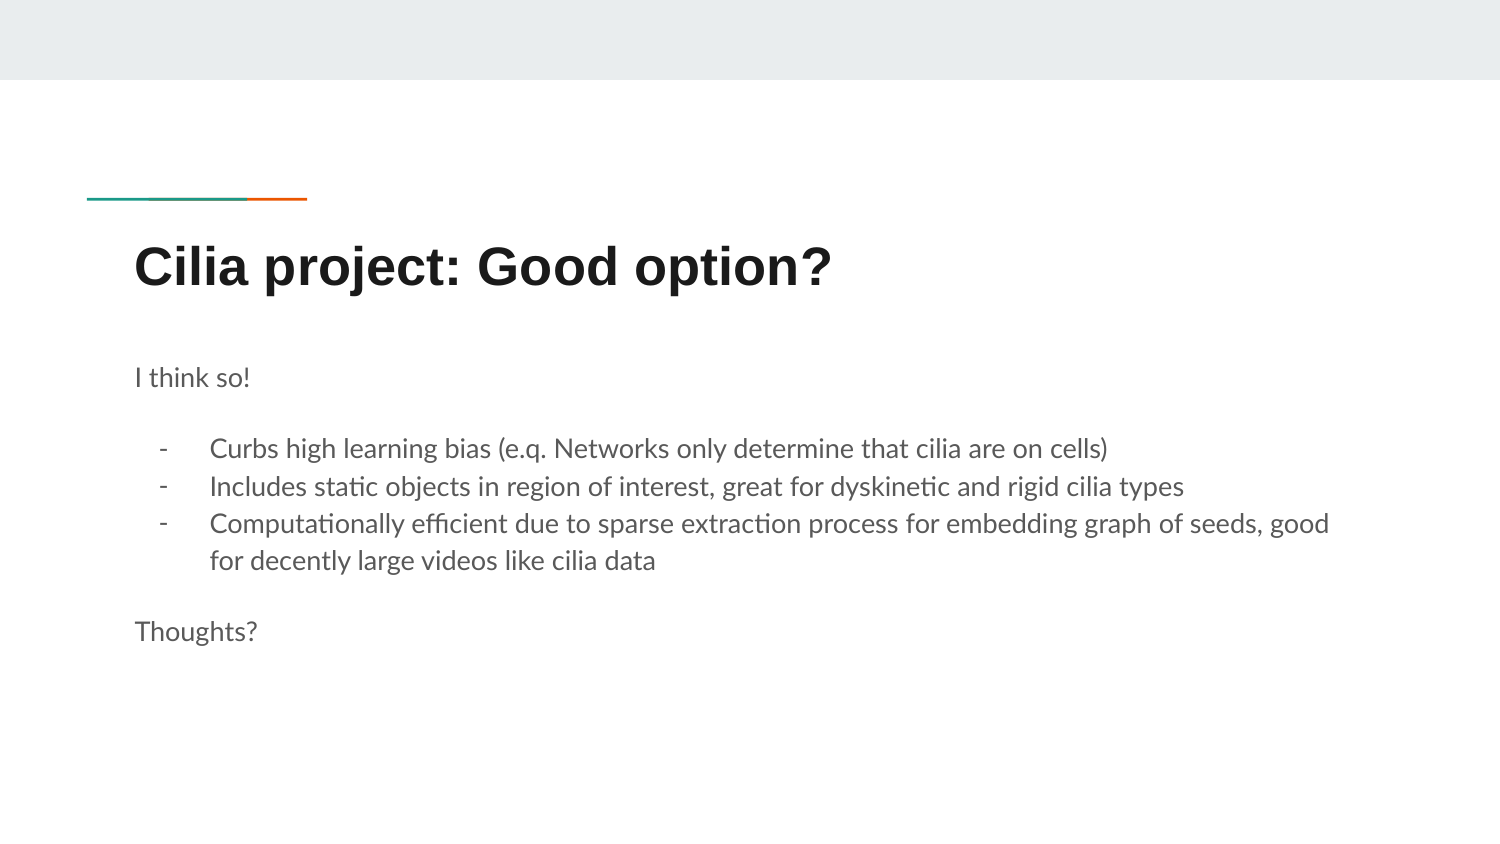

# Cilia project: Good option?
I think so!
Curbs high learning bias (e.q. Networks only determine that cilia are on cells)
Includes static objects in region of interest, great for dyskinetic and rigid cilia types
Computationally efficient due to sparse extraction process for embedding graph of seeds, good for decently large videos like cilia data
Thoughts?